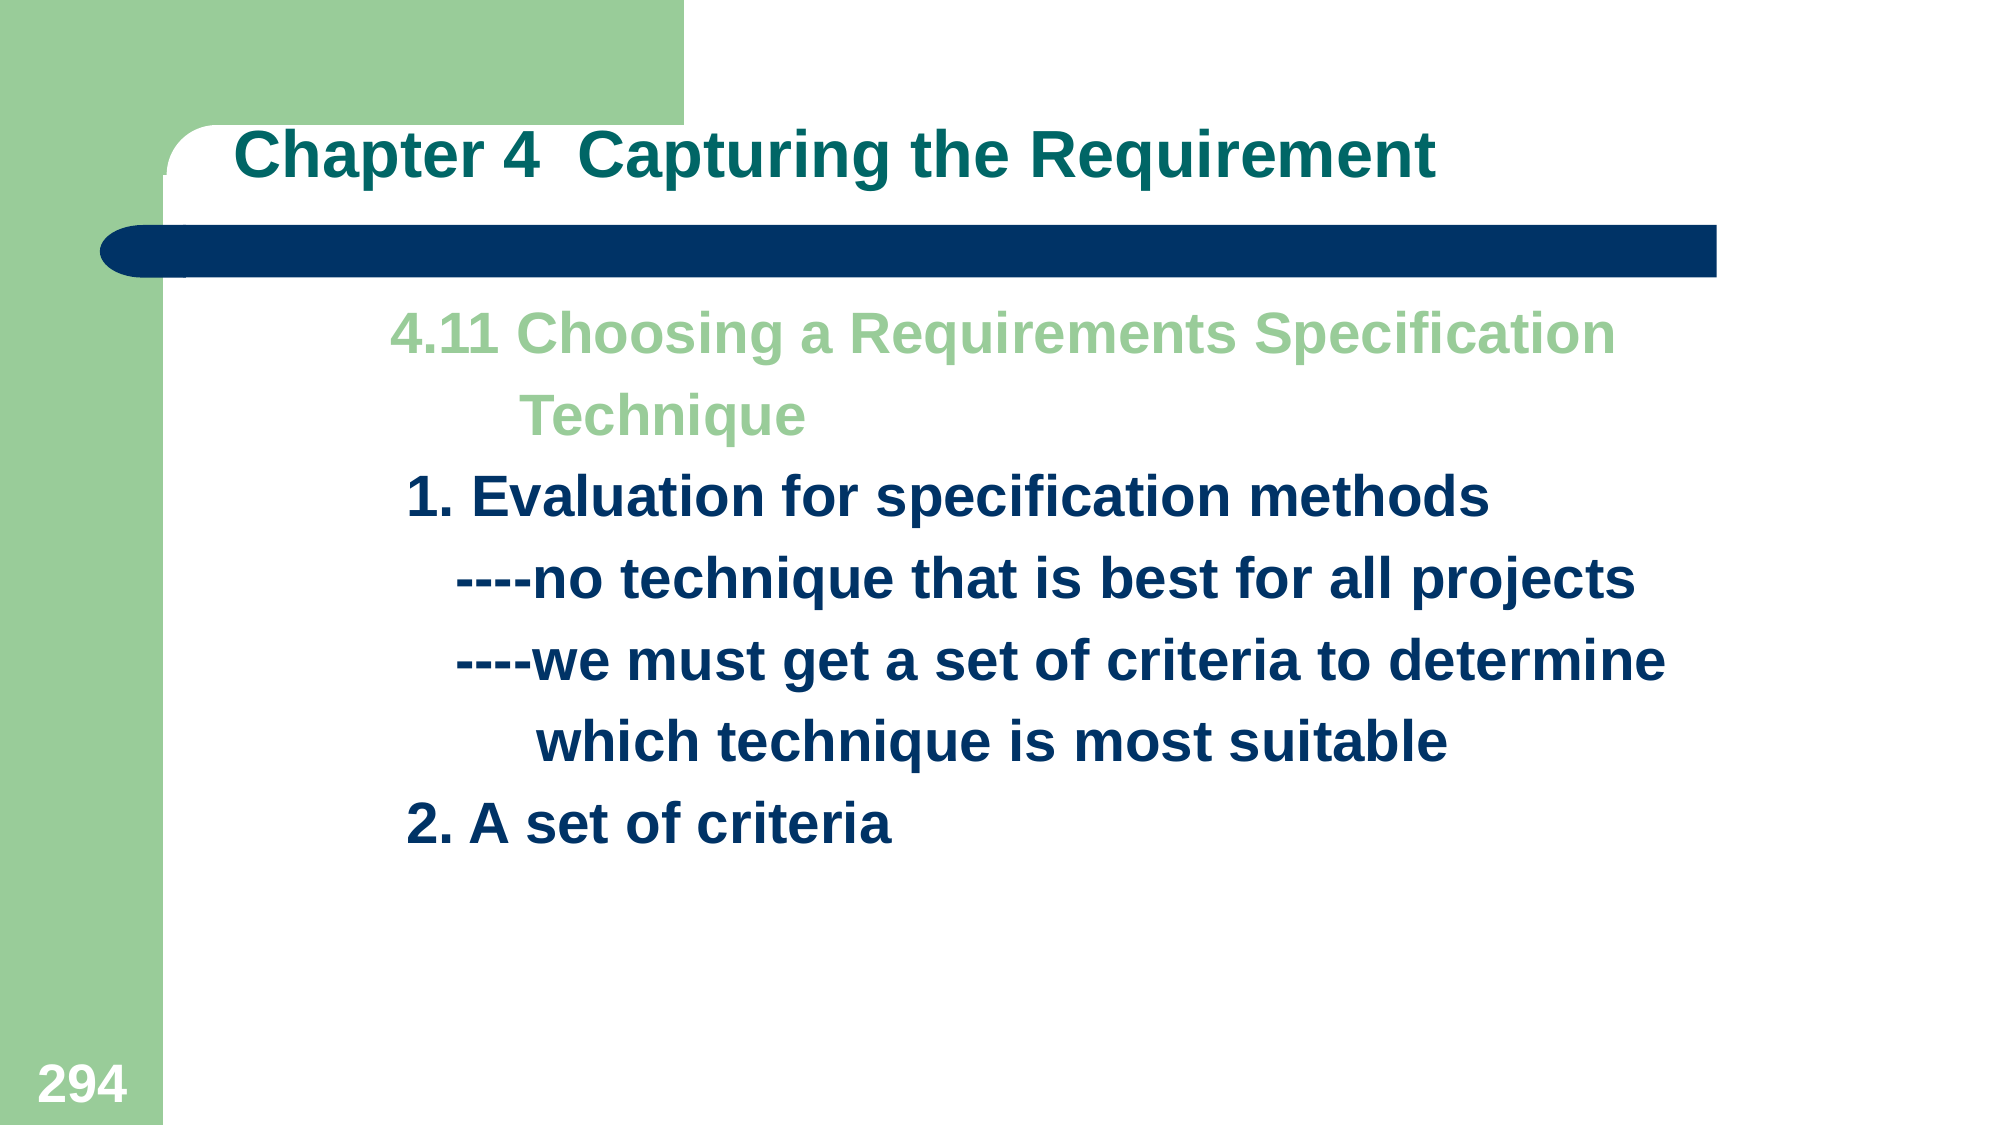

# Chapter 4  Capturing the Requirement
4.11 Choosing a Requirements Specification
        Technique
 1. Evaluation for specification methods
    ----no technique that is best for all projects
    ----we must get a set of criteria to determine
         which technique is most suitable
 2. A set of criteria
294